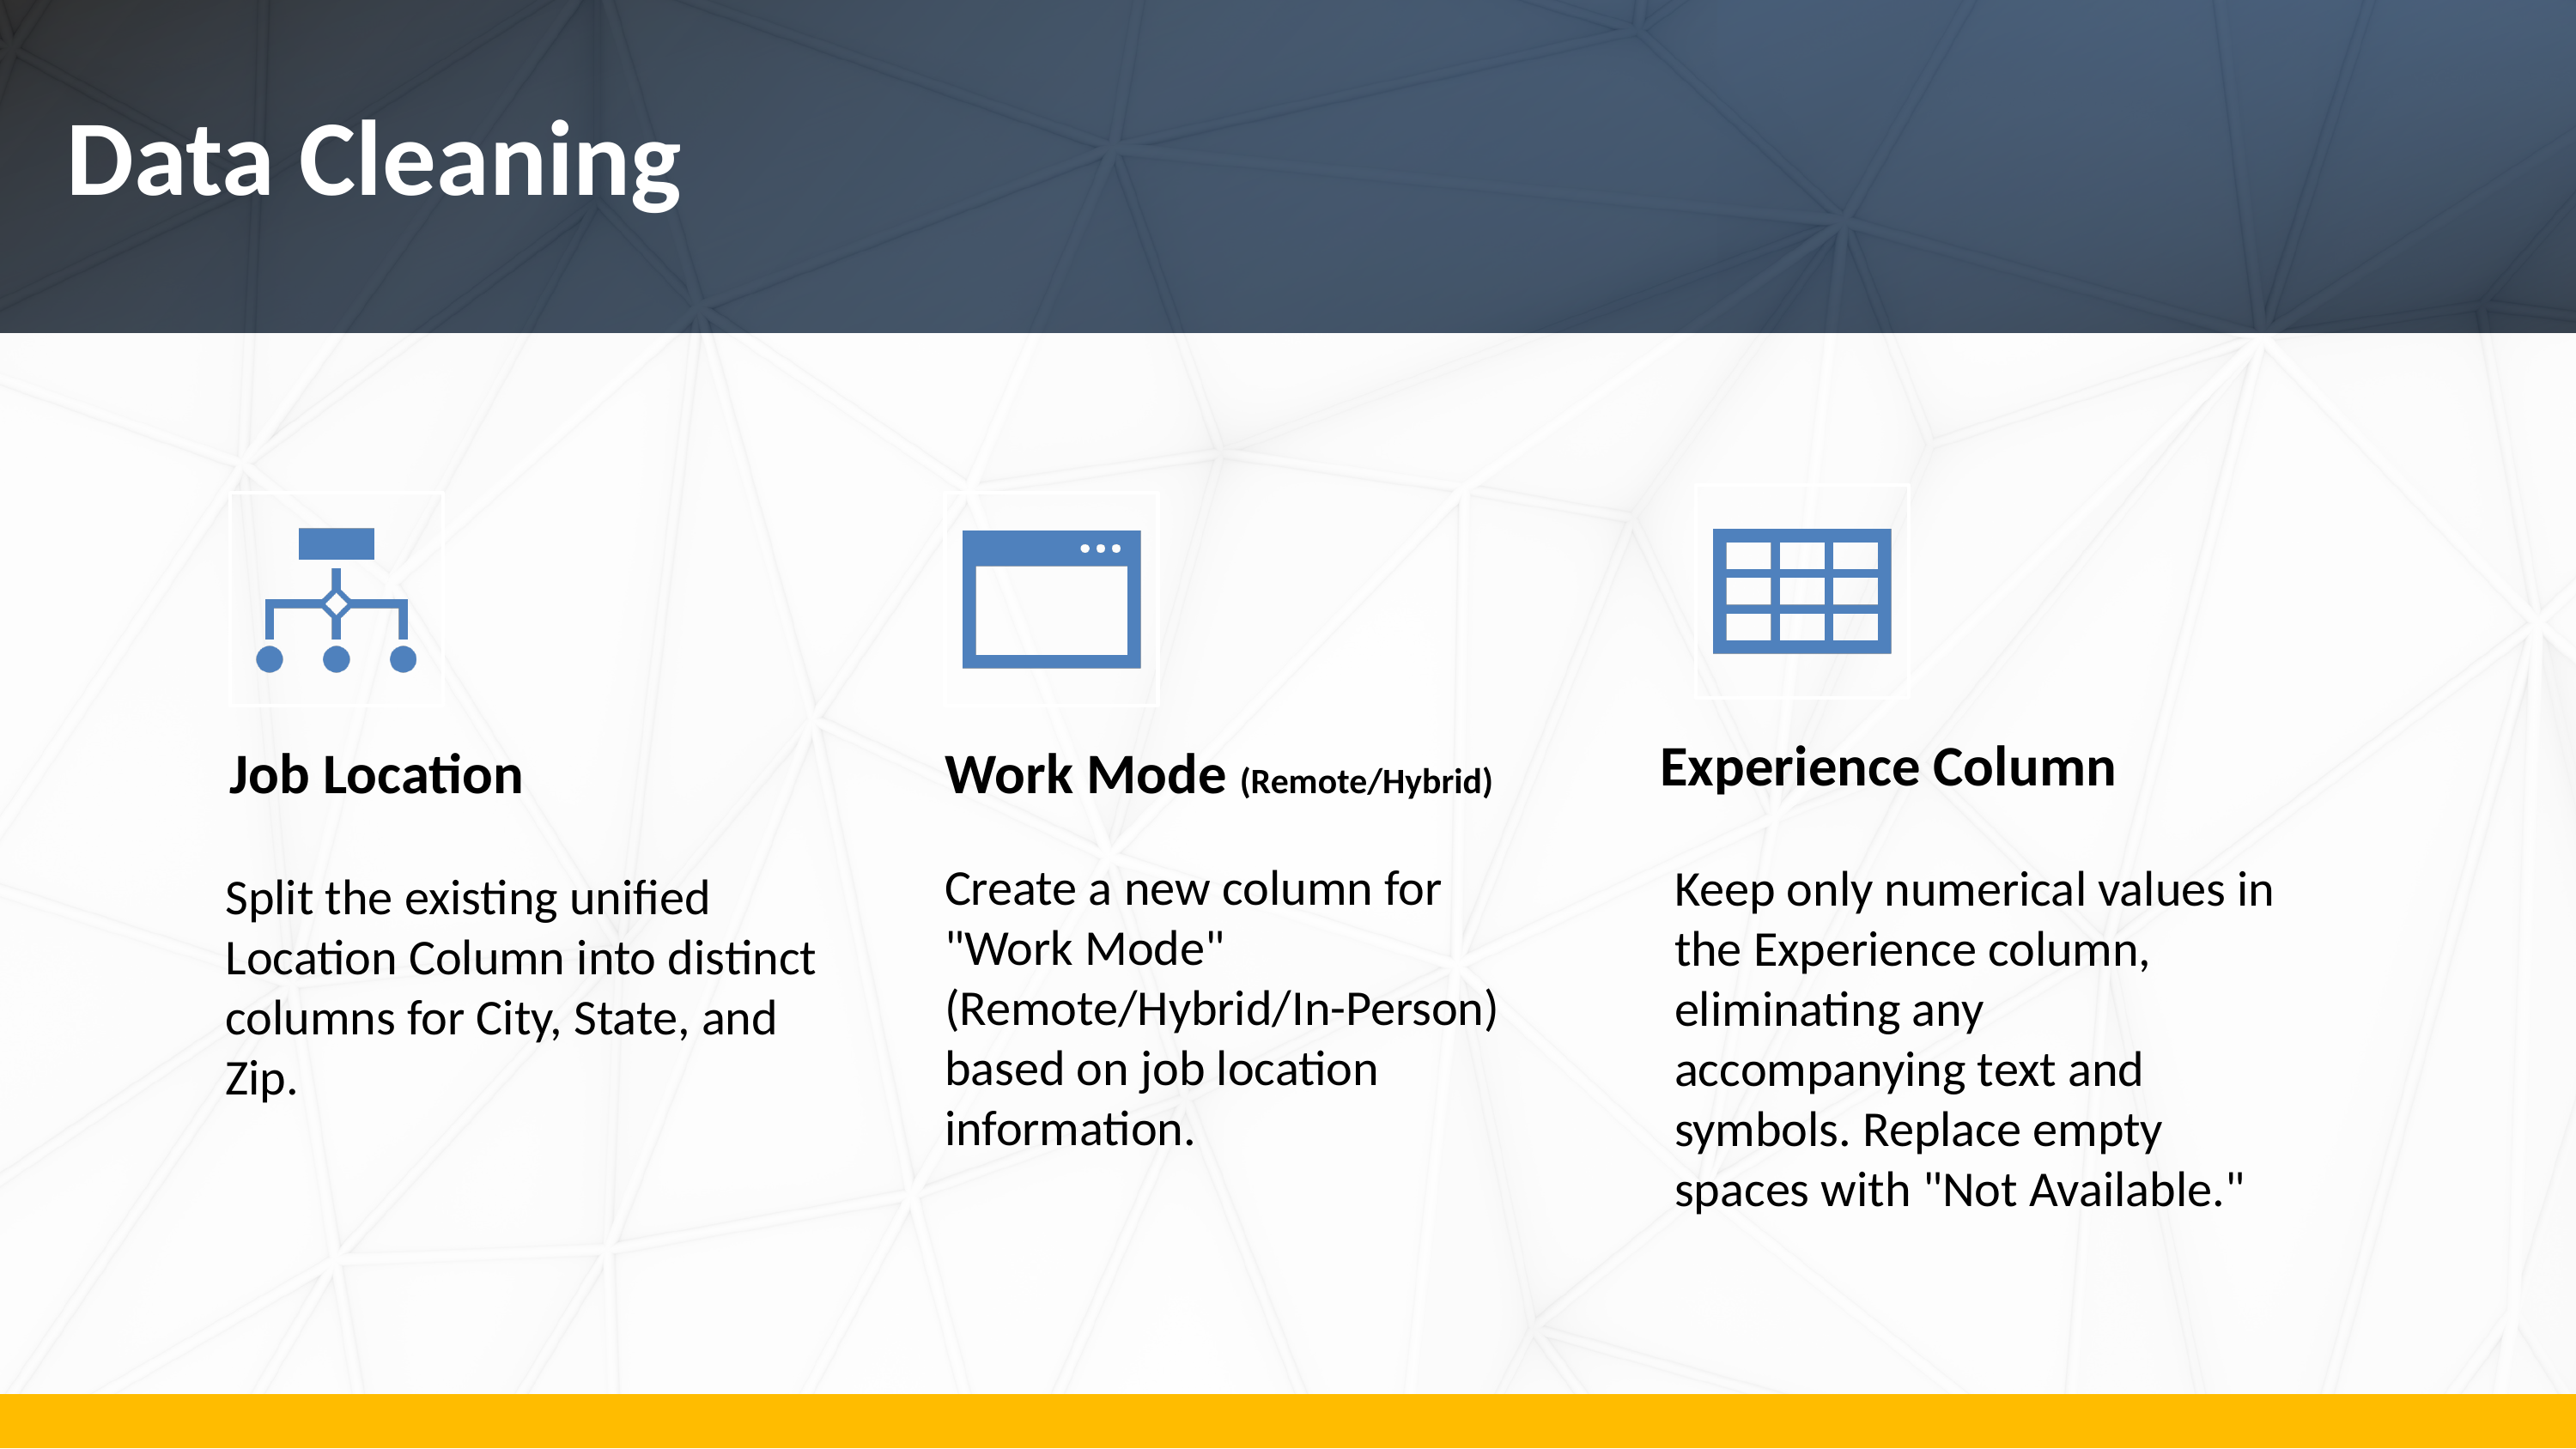

Data Cleaning
Job Location
Split the existing unified Location Column into distinct columns for City, State, and Zip.
Work Mode (Remote/Hybrid)
Create a new column for "Work Mode" (Remote/Hybrid/In-Person) based on job location information.
Experience Column
Keep only numerical values in the Experience column, eliminating any accompanying text and symbols. Replace empty spaces with "Not Available."